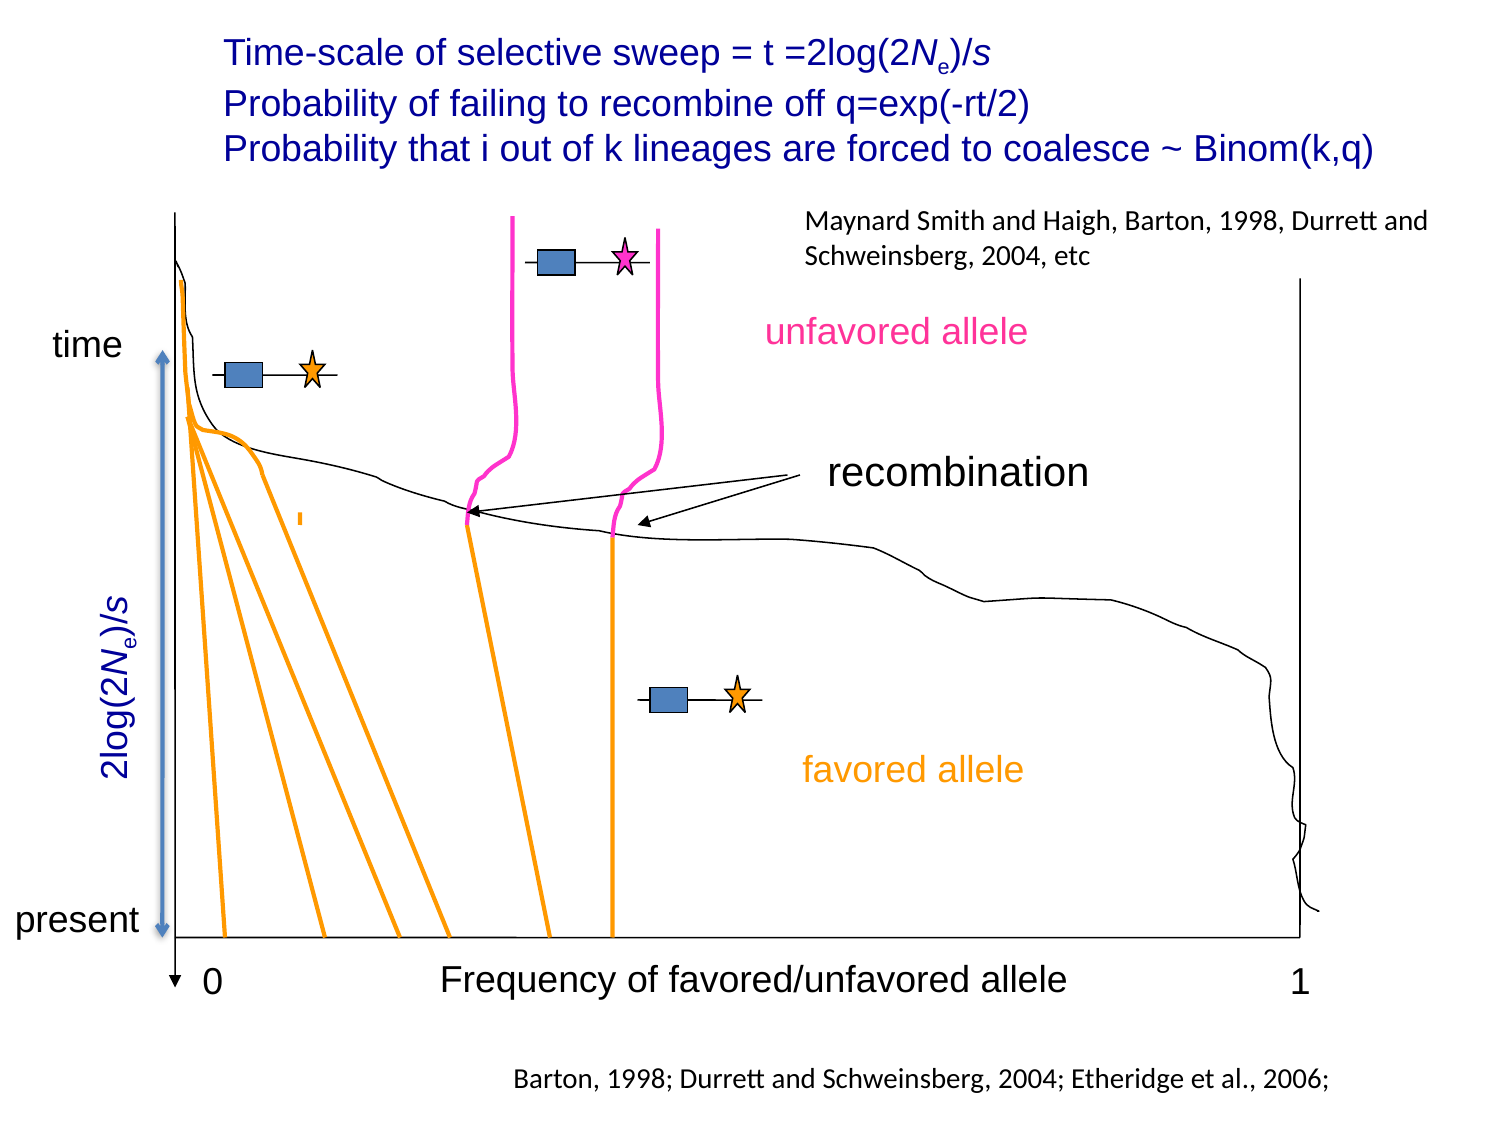

Time-scale of selective sweep = t =2log(2Ne)/s
Probability of failing to recombine off q=exp(-rt/2)
Probability that i out of k lineages are forced to coalesce ~ Binom(k,q)

Maynard Smith and Haigh, Barton, 1998, Durrett and Schweinsberg, 2004, etc

unfavored allele
time

recombination

2log(2Ne)/s

favored allele
present

Frequency of favored/unfavored allele
0
1
Barton, 1998; Durrett and Schweinsberg, 2004; Etheridge et al., 2006; Pfaffelhuber et al., 2006,…